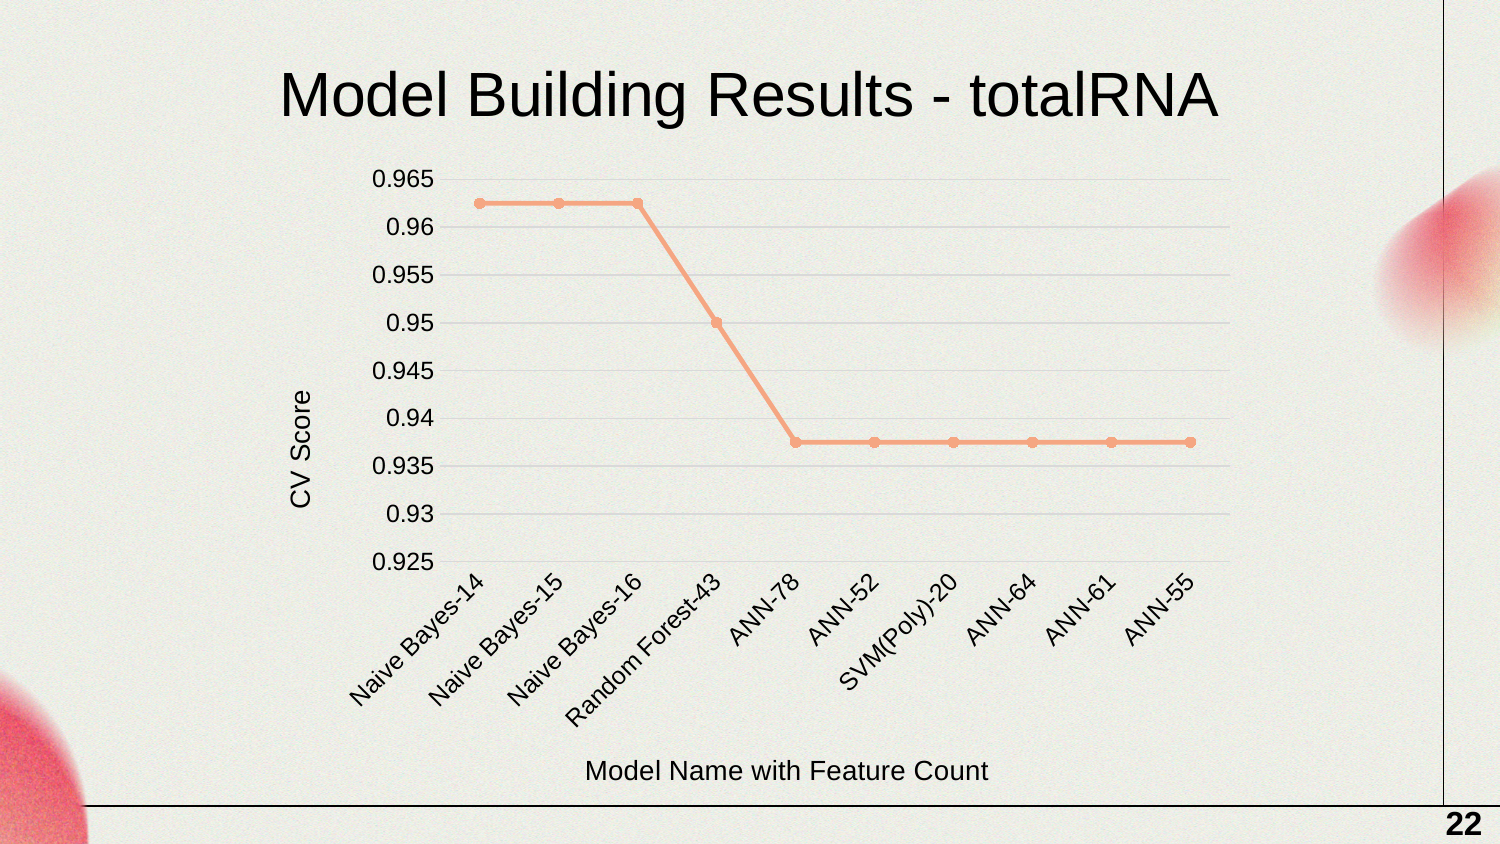

# Model Building Results - totalRNA

### Chart

| Category | Series 1 |
|---|---|
| Naive Bayes-14 | 0.9625 |
| Naive Bayes-15 | 0.9625 |
| Naive Bayes-16 | 0.9625 |
| Random Forest-43 | 0.95 |
| ANN-78 | 0.9375 |
| ANN-52 | 0.9375 |
| SVM(Poly)-20 | 0.9375 |
| ANN-64 | 0.9375 |
| ANN-61 | 0.9375 |
| ANN-55 | 0.9375 |
22